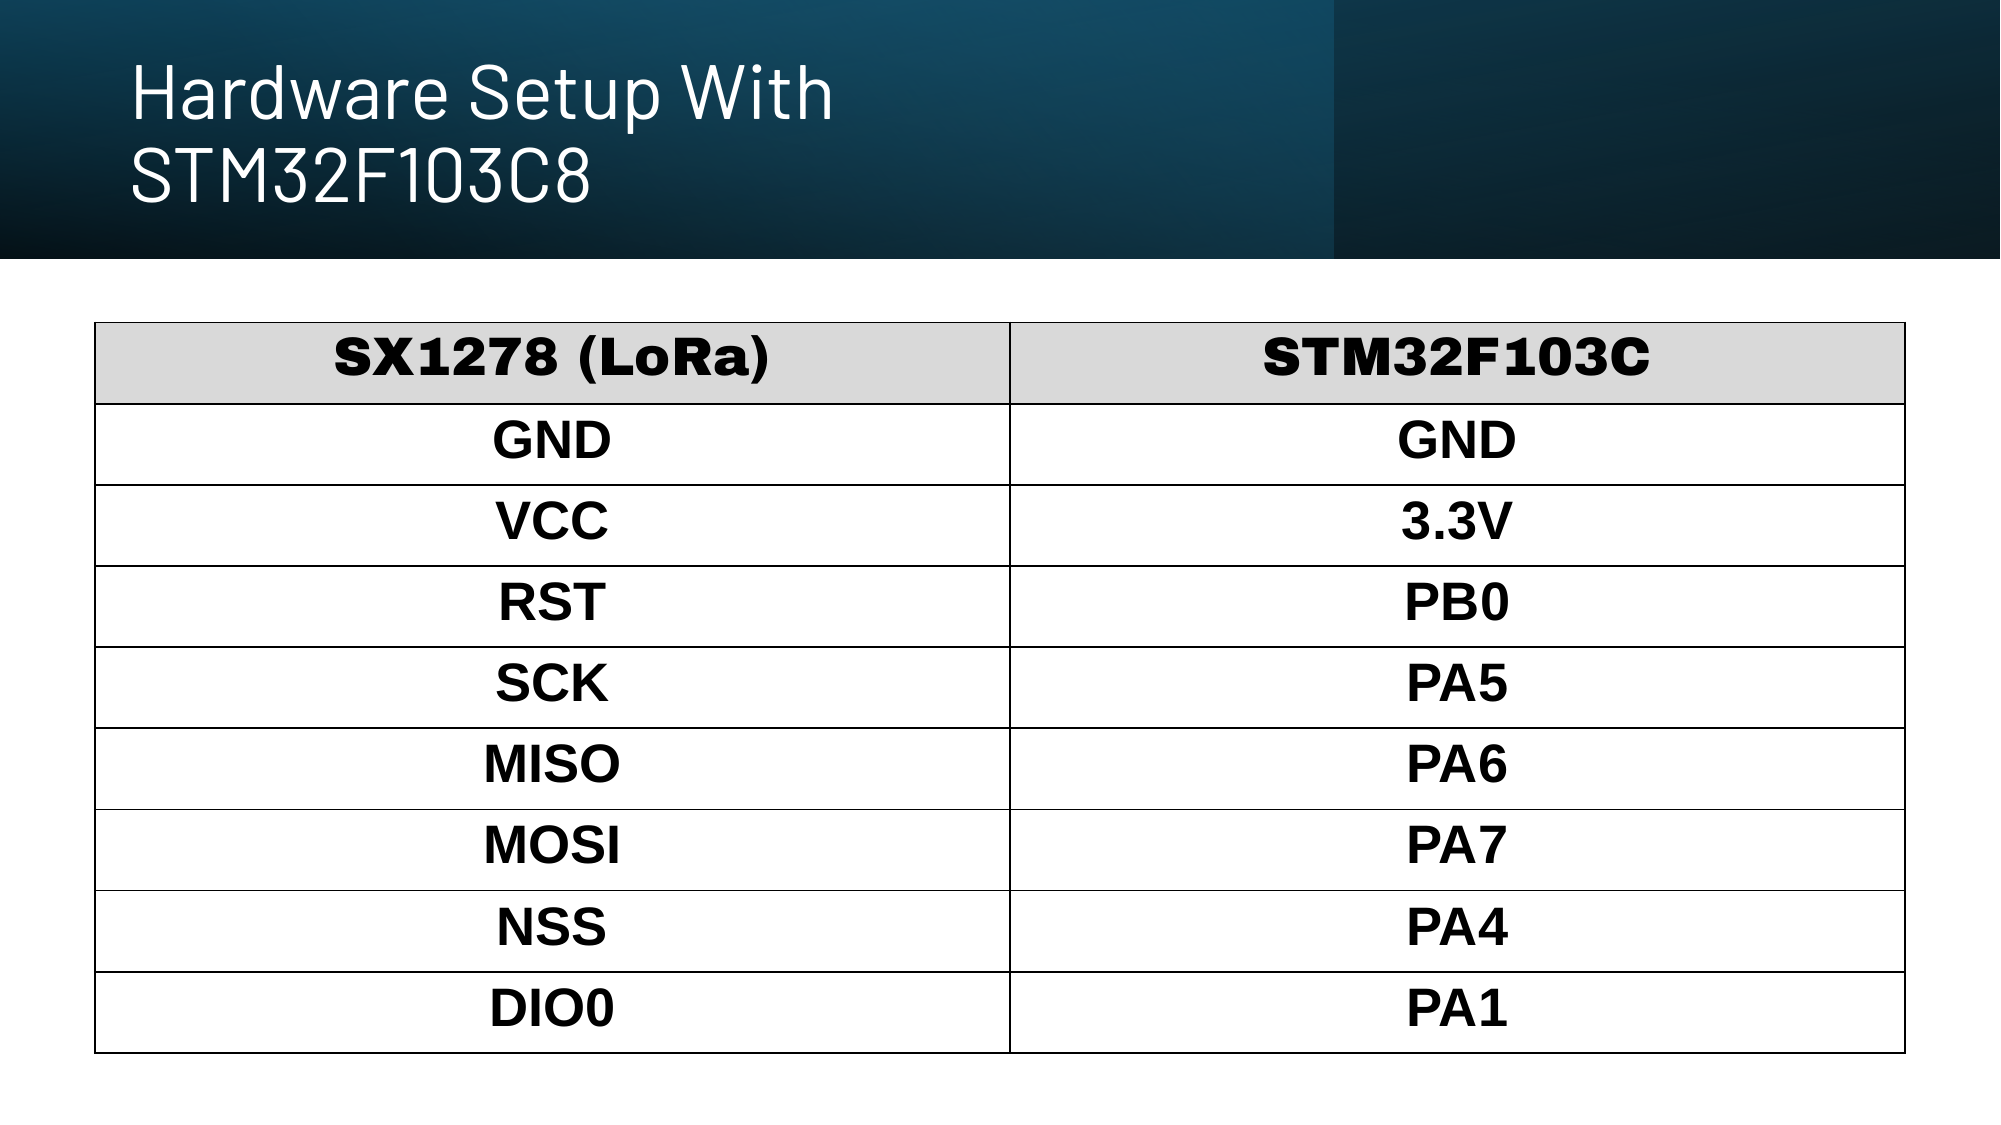

# Hardware Setup With STM32F103C8
| SX1278 (LoRa) | STM32F103C |
| --- | --- |
| GND | GND |
| VCC | 3.3V |
| RST | PB0 |
| SCK | PA5 |
| MISO | PA6 |
| MOSI | PA7 |
| NSS | PA4 |
| DIO0 | PA1 |